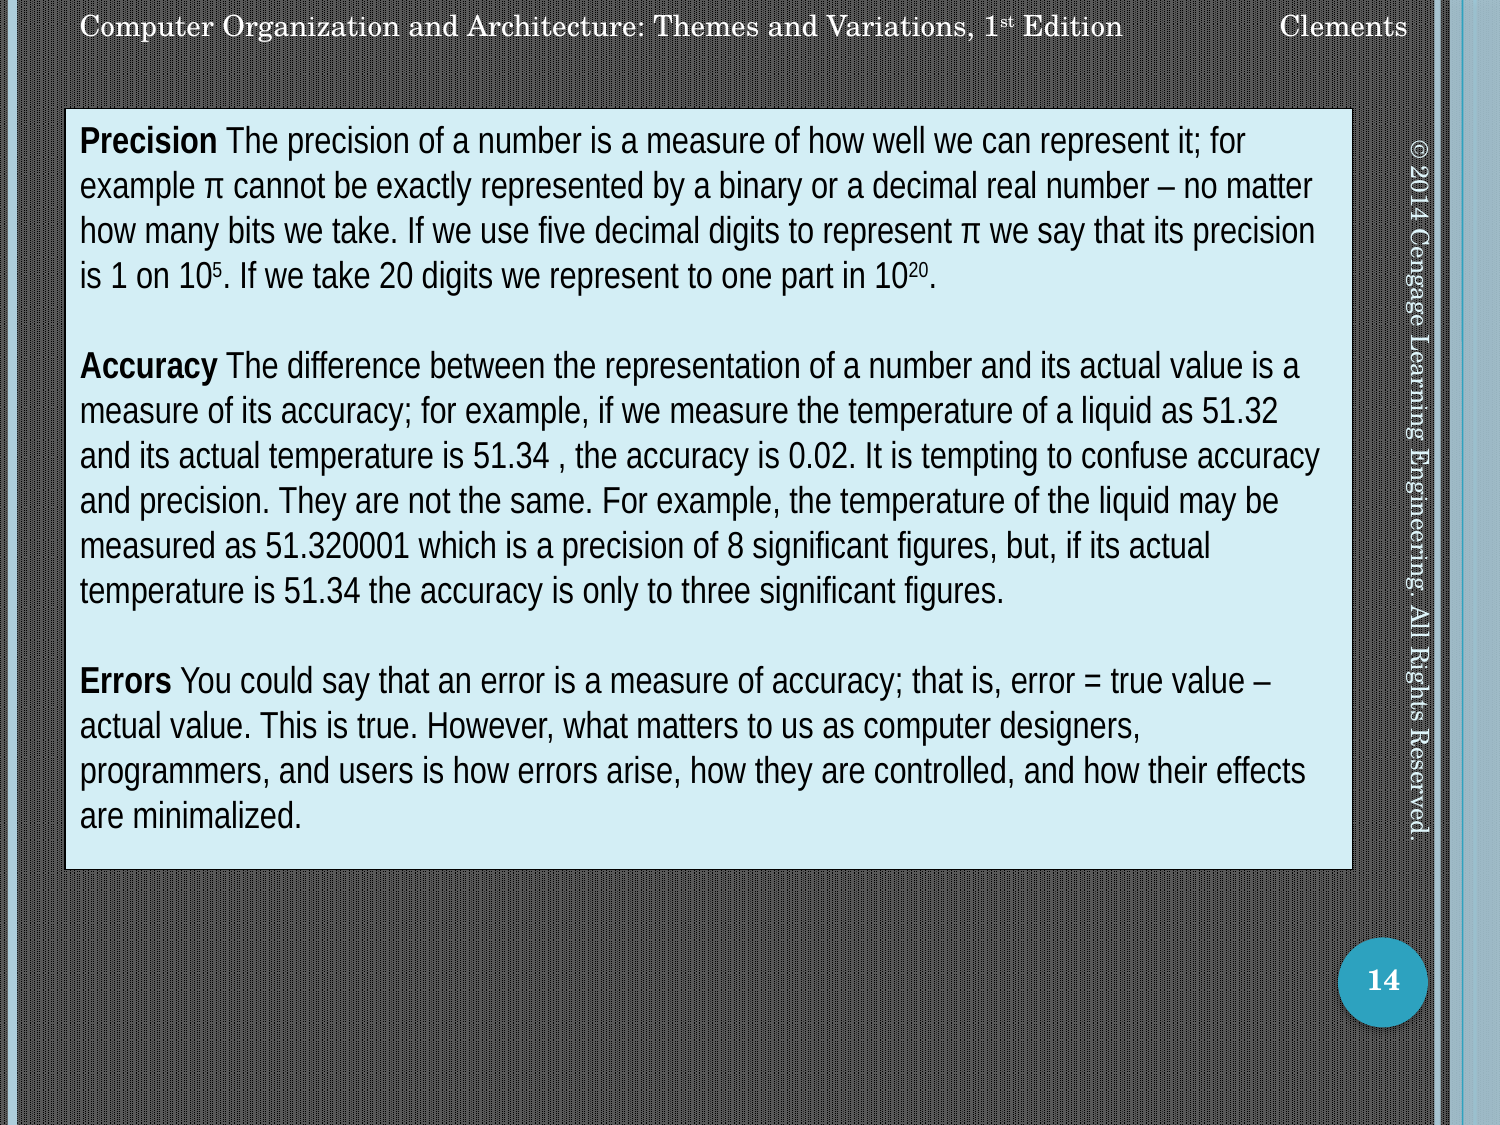

Precision The precision of a number is a measure of how well we can represent it; for example π cannot be exactly represented by a binary or a decimal real number – no matter how many bits we take. If we use five decimal digits to represent π we say that its precision is 1 on 105. If we take 20 digits we represent to one part in 1020.

Accuracy The difference between the representation of a number and its actual value is a measure of its accuracy; for example, if we measure the temperature of a liquid as 51.32 and its actual temperature is 51.34 , the accuracy is 0.02. It is tempting to confuse accuracy and precision. They are not the same. For example, the temperature of the liquid may be measured as 51.320001 which is a precision of 8 significant figures, but, if its actual temperature is 51.34 the accuracy is only to three significant figures.

Errors You could say that an error is a measure of accuracy; that is, error = true value – actual value. This is true. However, what matters to us as computer designers, programmers, and users is how errors arise, how they are controlled, and how their effects are minimalized.

© 2014 Cengage Learning Engineering. All Rights Reserved.
14